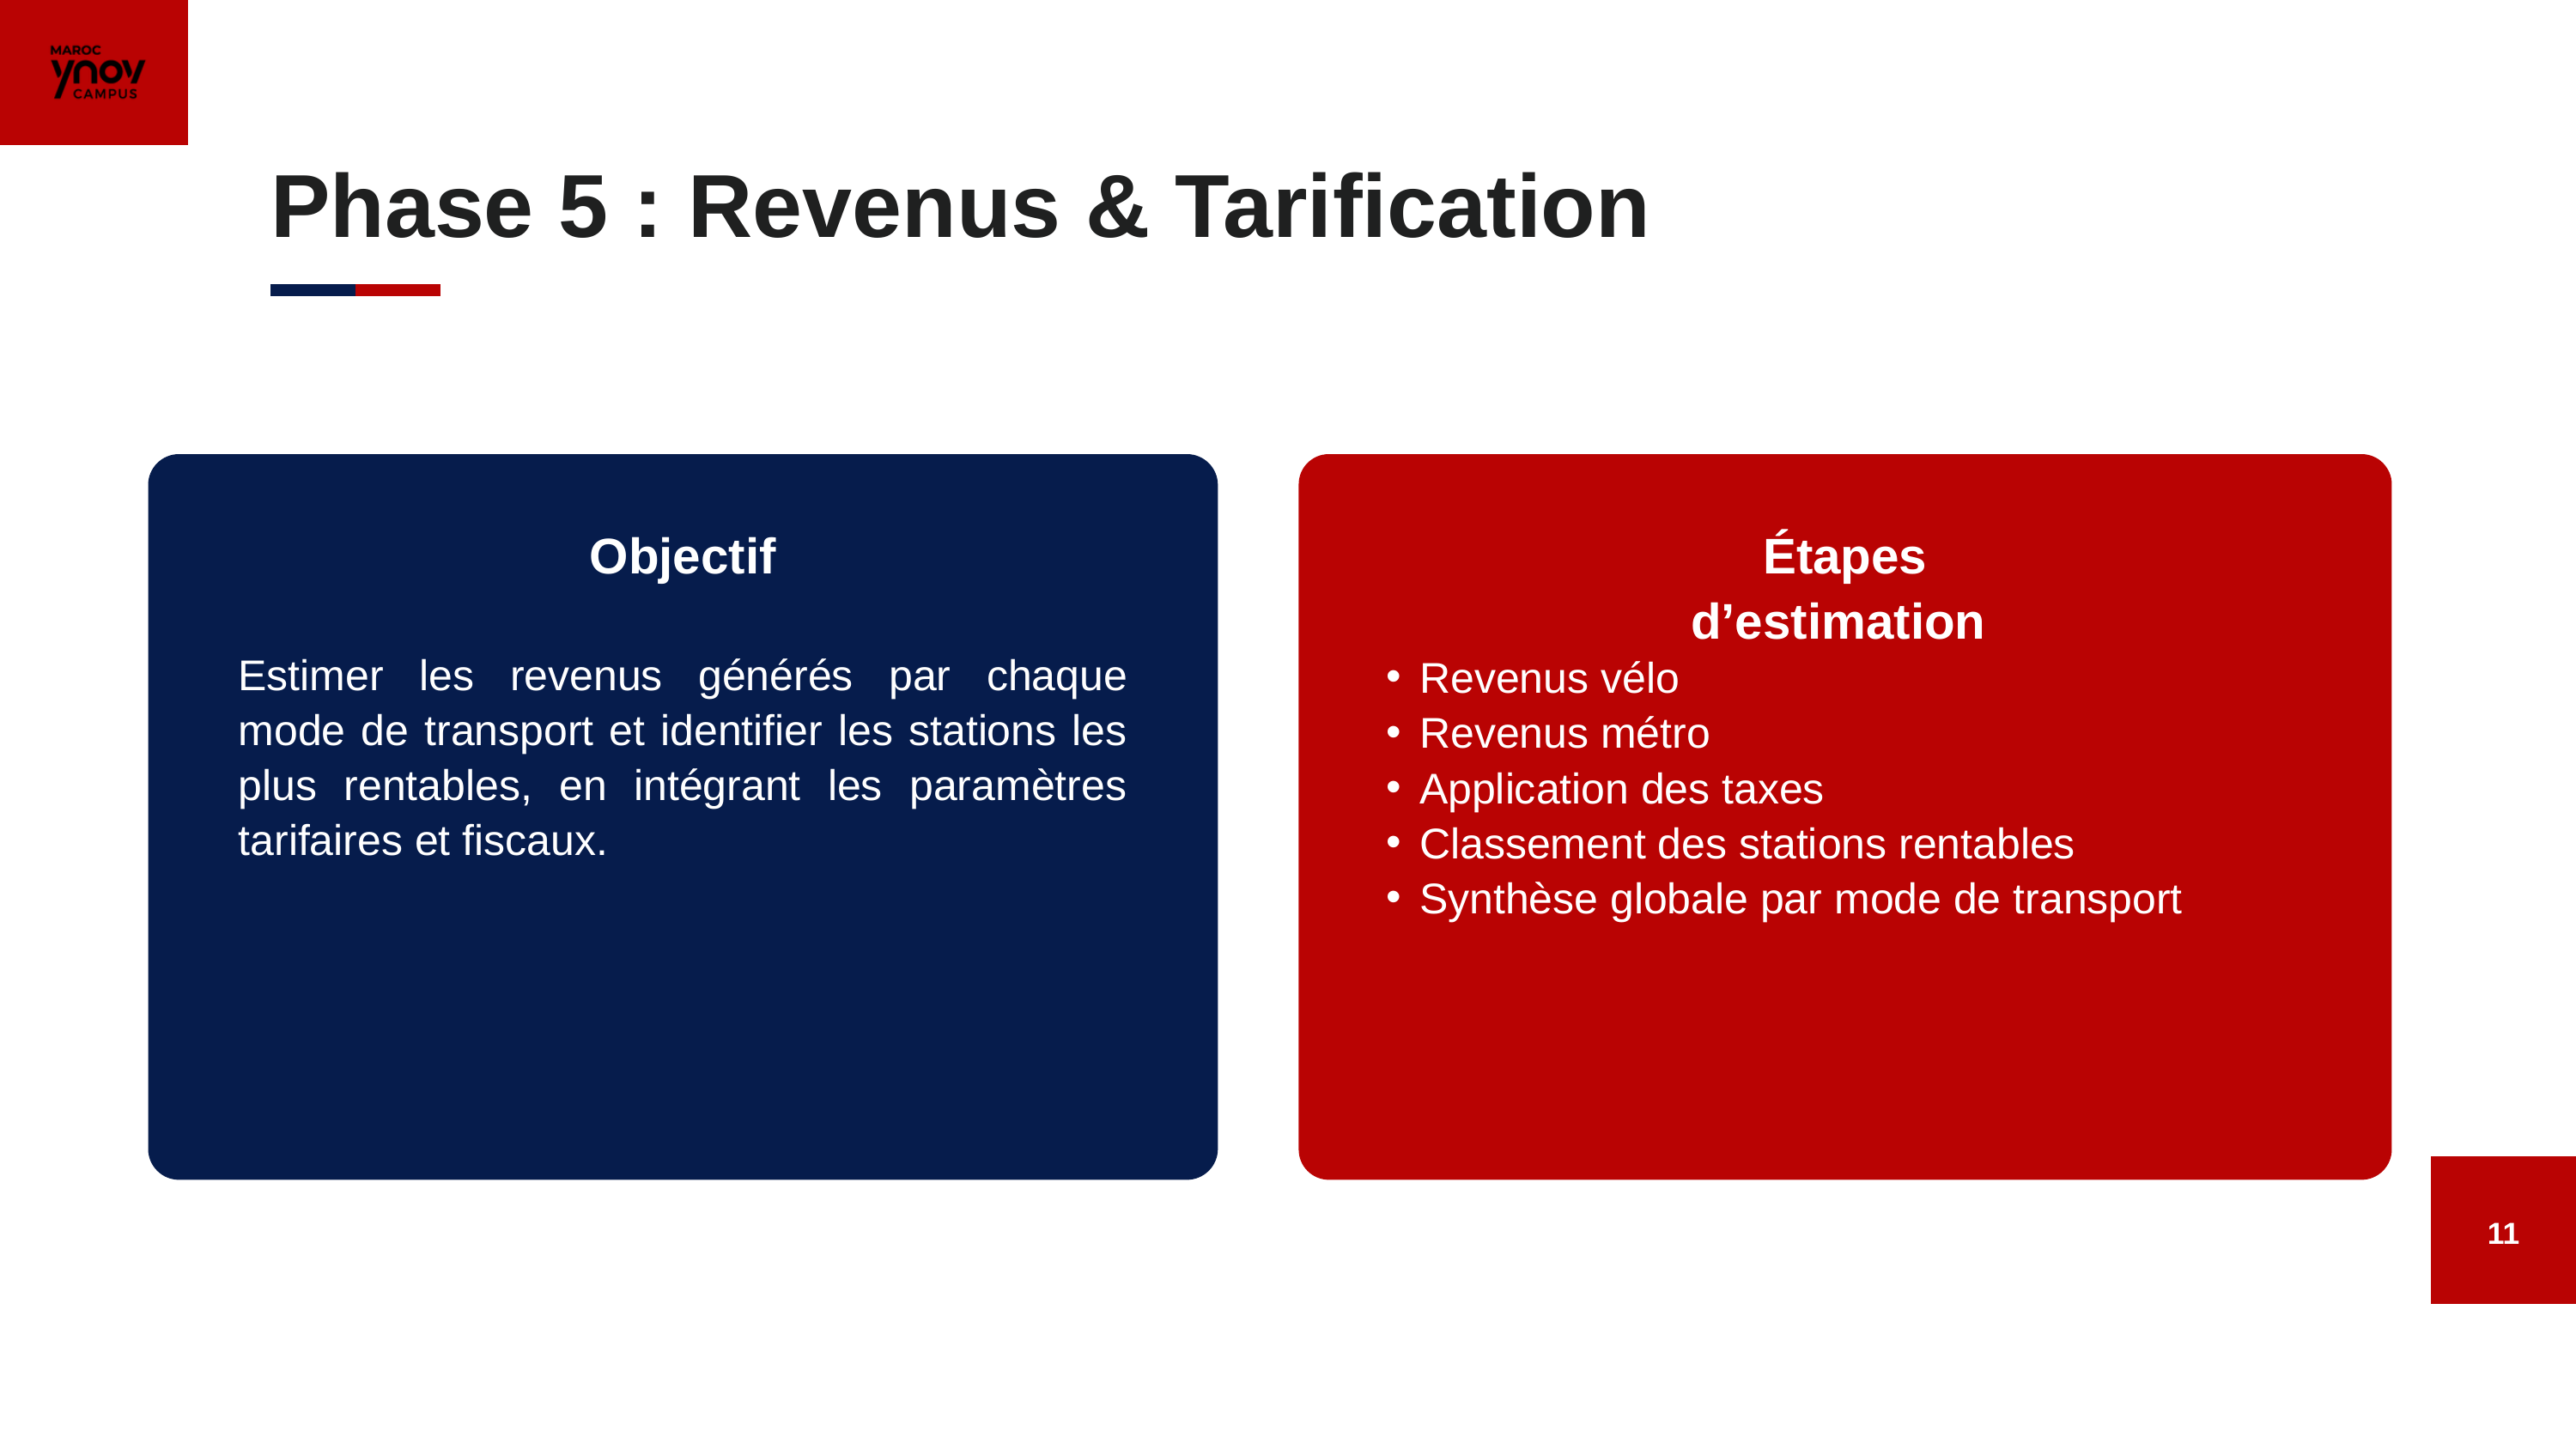

Phase 5 : Revenus & Tarification

Objectif
Étapes d’estimation
Estimer les revenus générés par chaque mode de transport et identifier les stations les plus rentables, en intégrant les paramètres tarifaires et fiscaux.
Revenus vélo
Revenus métro
Application des taxes
Classement des stations rentables
Synthèse globale par mode de transport

11